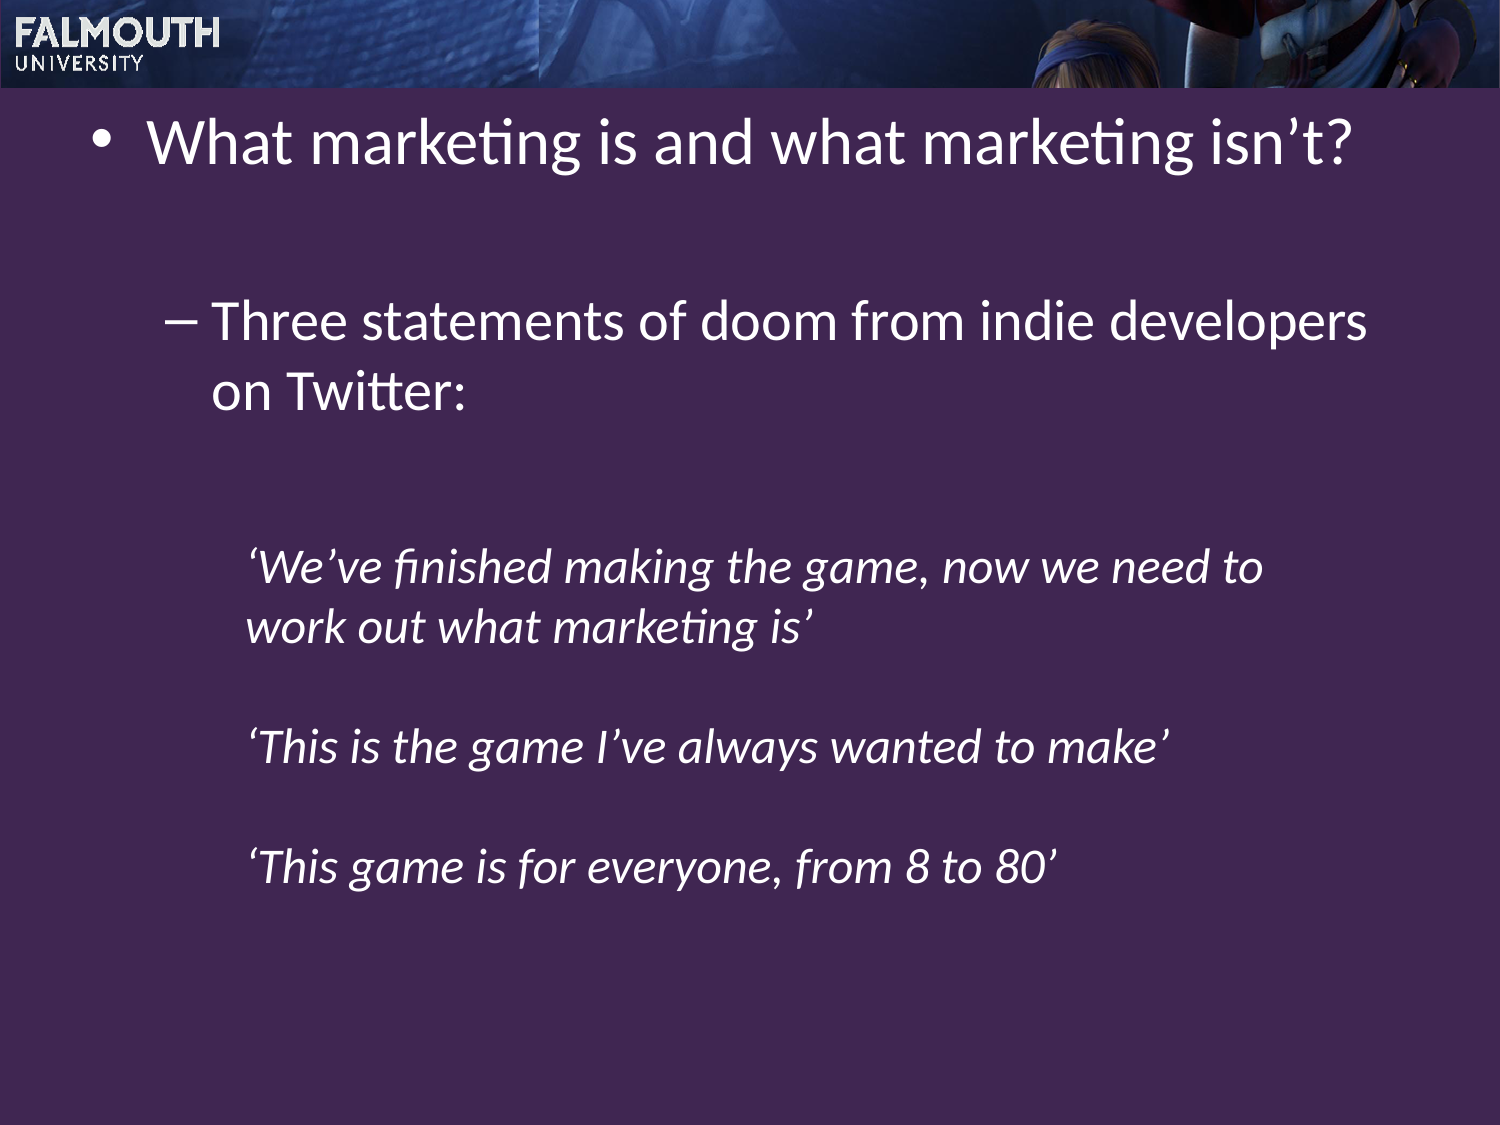

What marketing is and what marketing isn’t?

Three statements of doom from indie developers on Twitter:

‘We’ve finished making the game, now we need to work out what marketing is’

‘This is the game I’ve always wanted to make’

‘This game is for everyone, from 8 to 80’